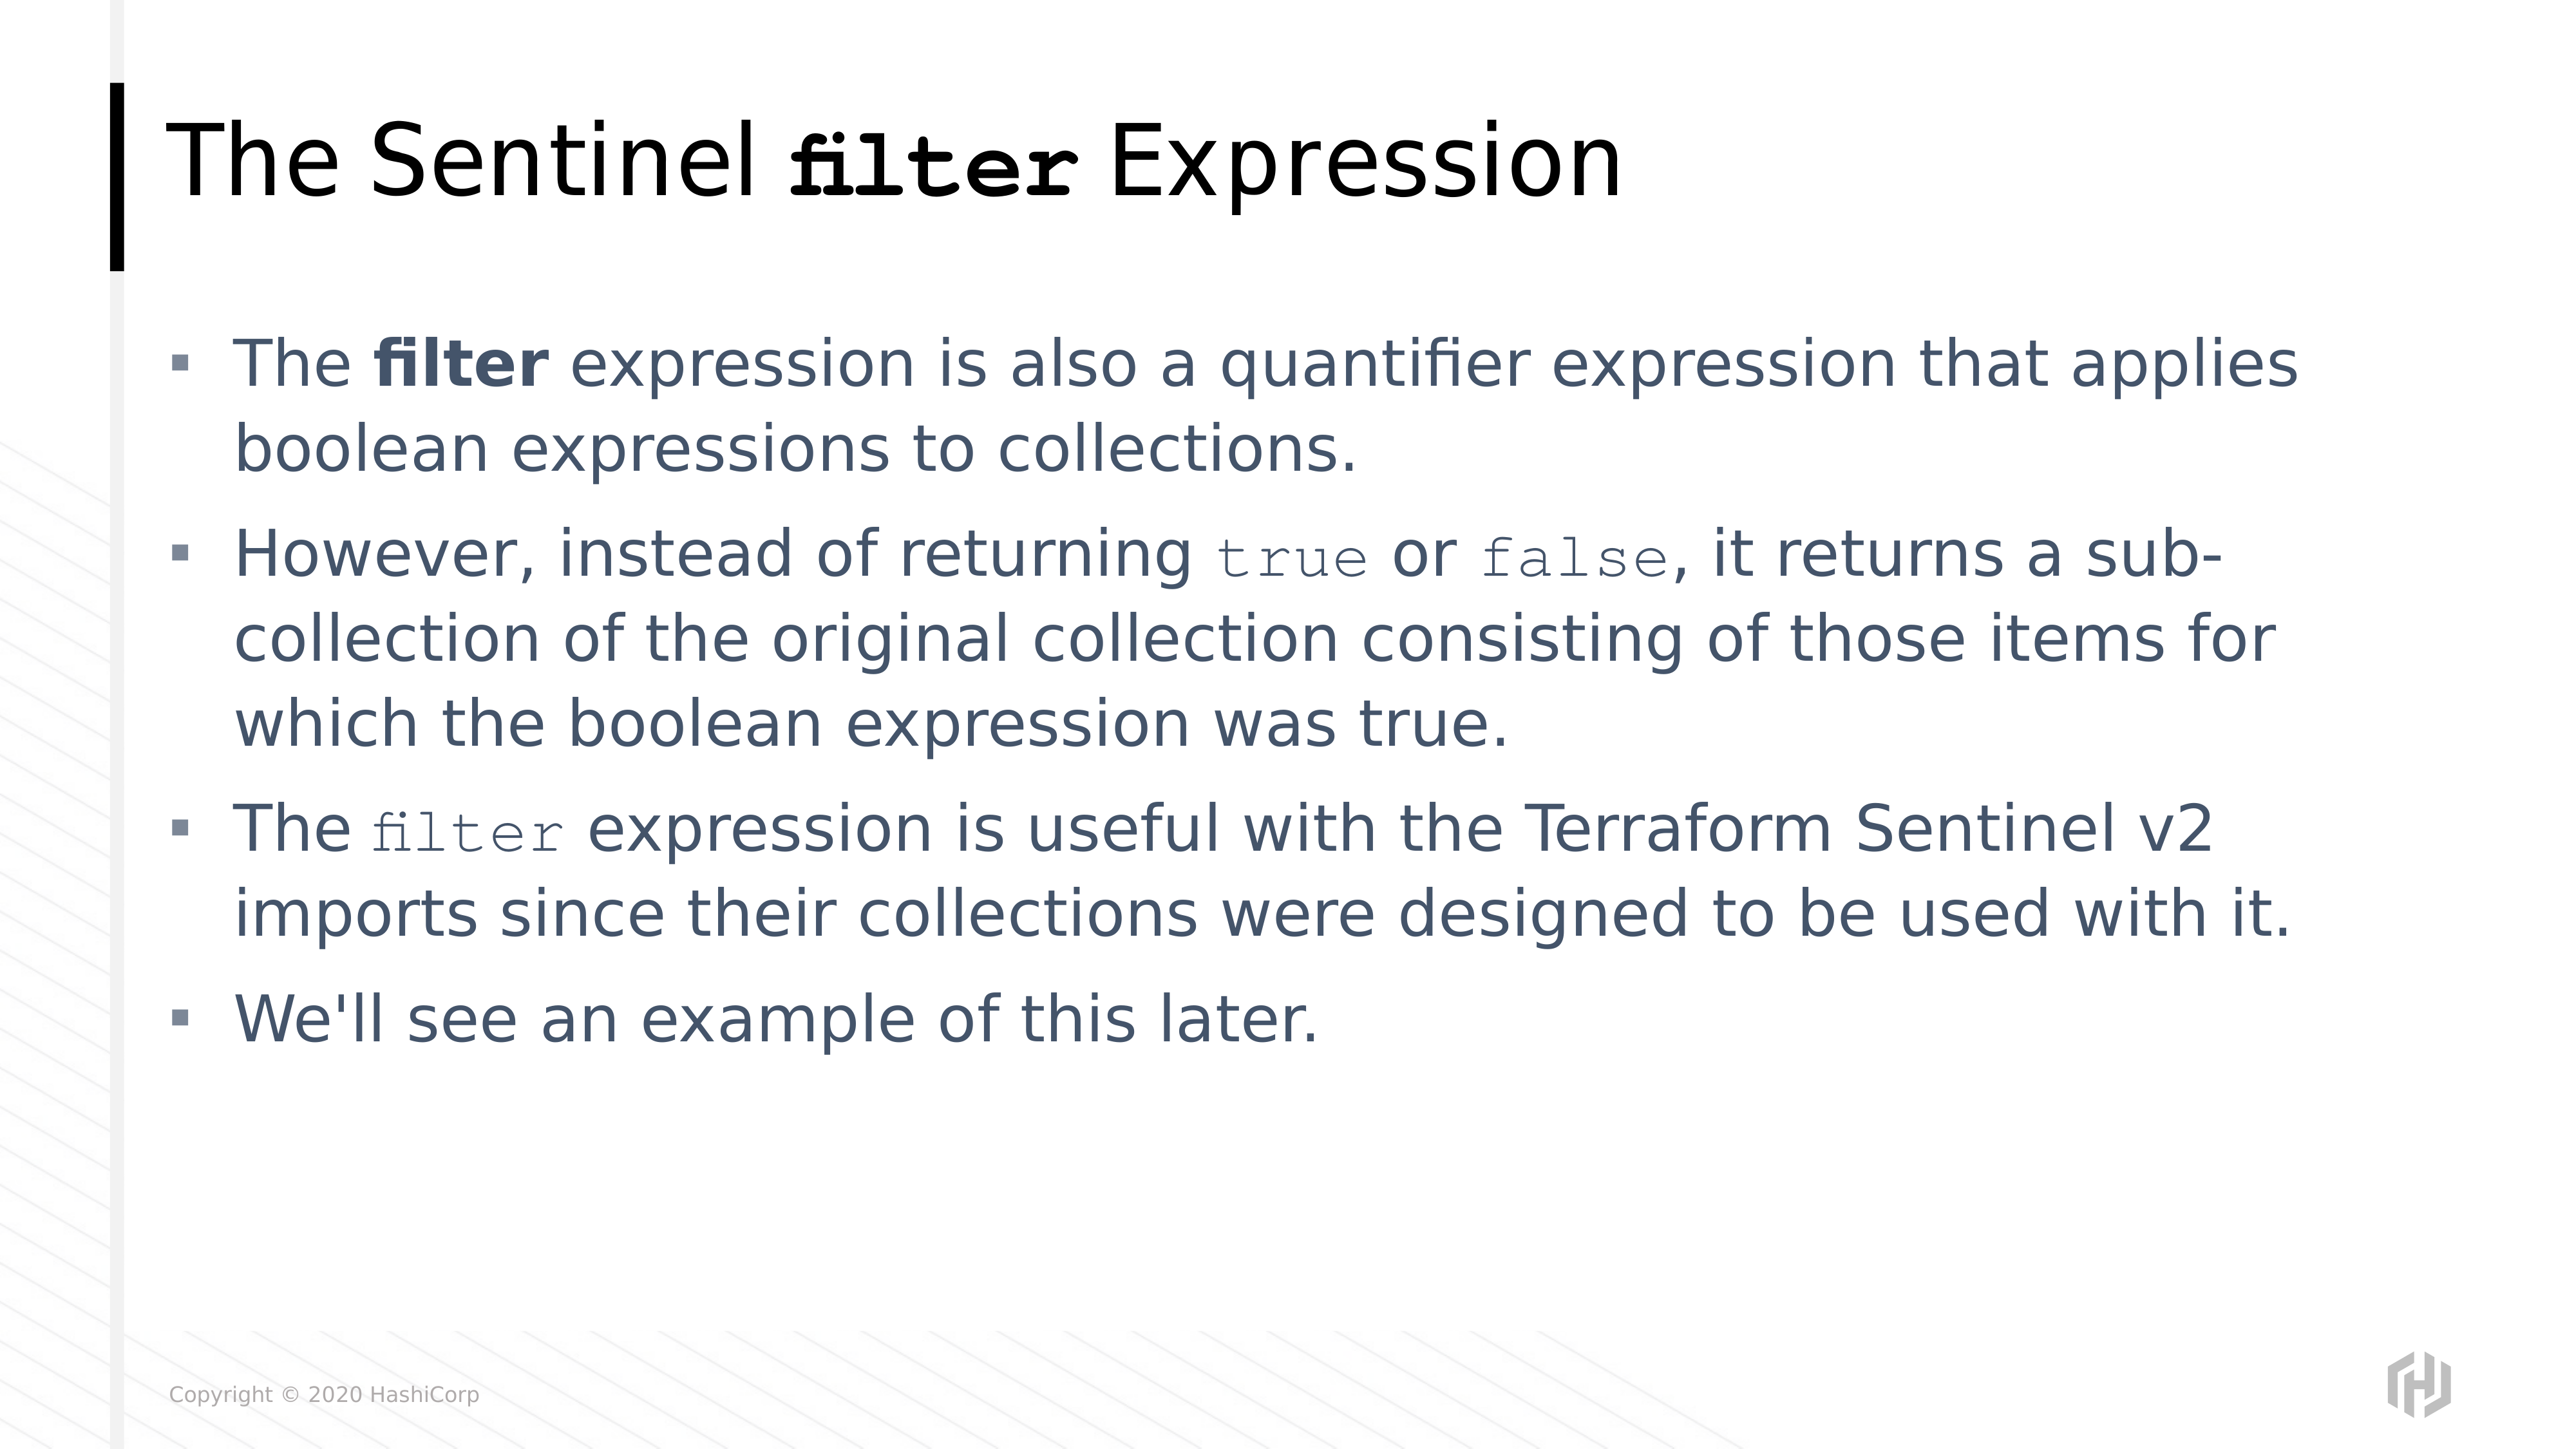

# The Sentinel filter Expression
The filter expression is also a quantifier expression that applies boolean expressions to collections.
However, instead of returning true or false, it returns a sub-collection of the original collection consisting of those items for which the boolean expression was true.
The filter expression is useful with the Terraform Sentinel v2 imports since their collections were designed to be used with it.
We'll see an example of this later.